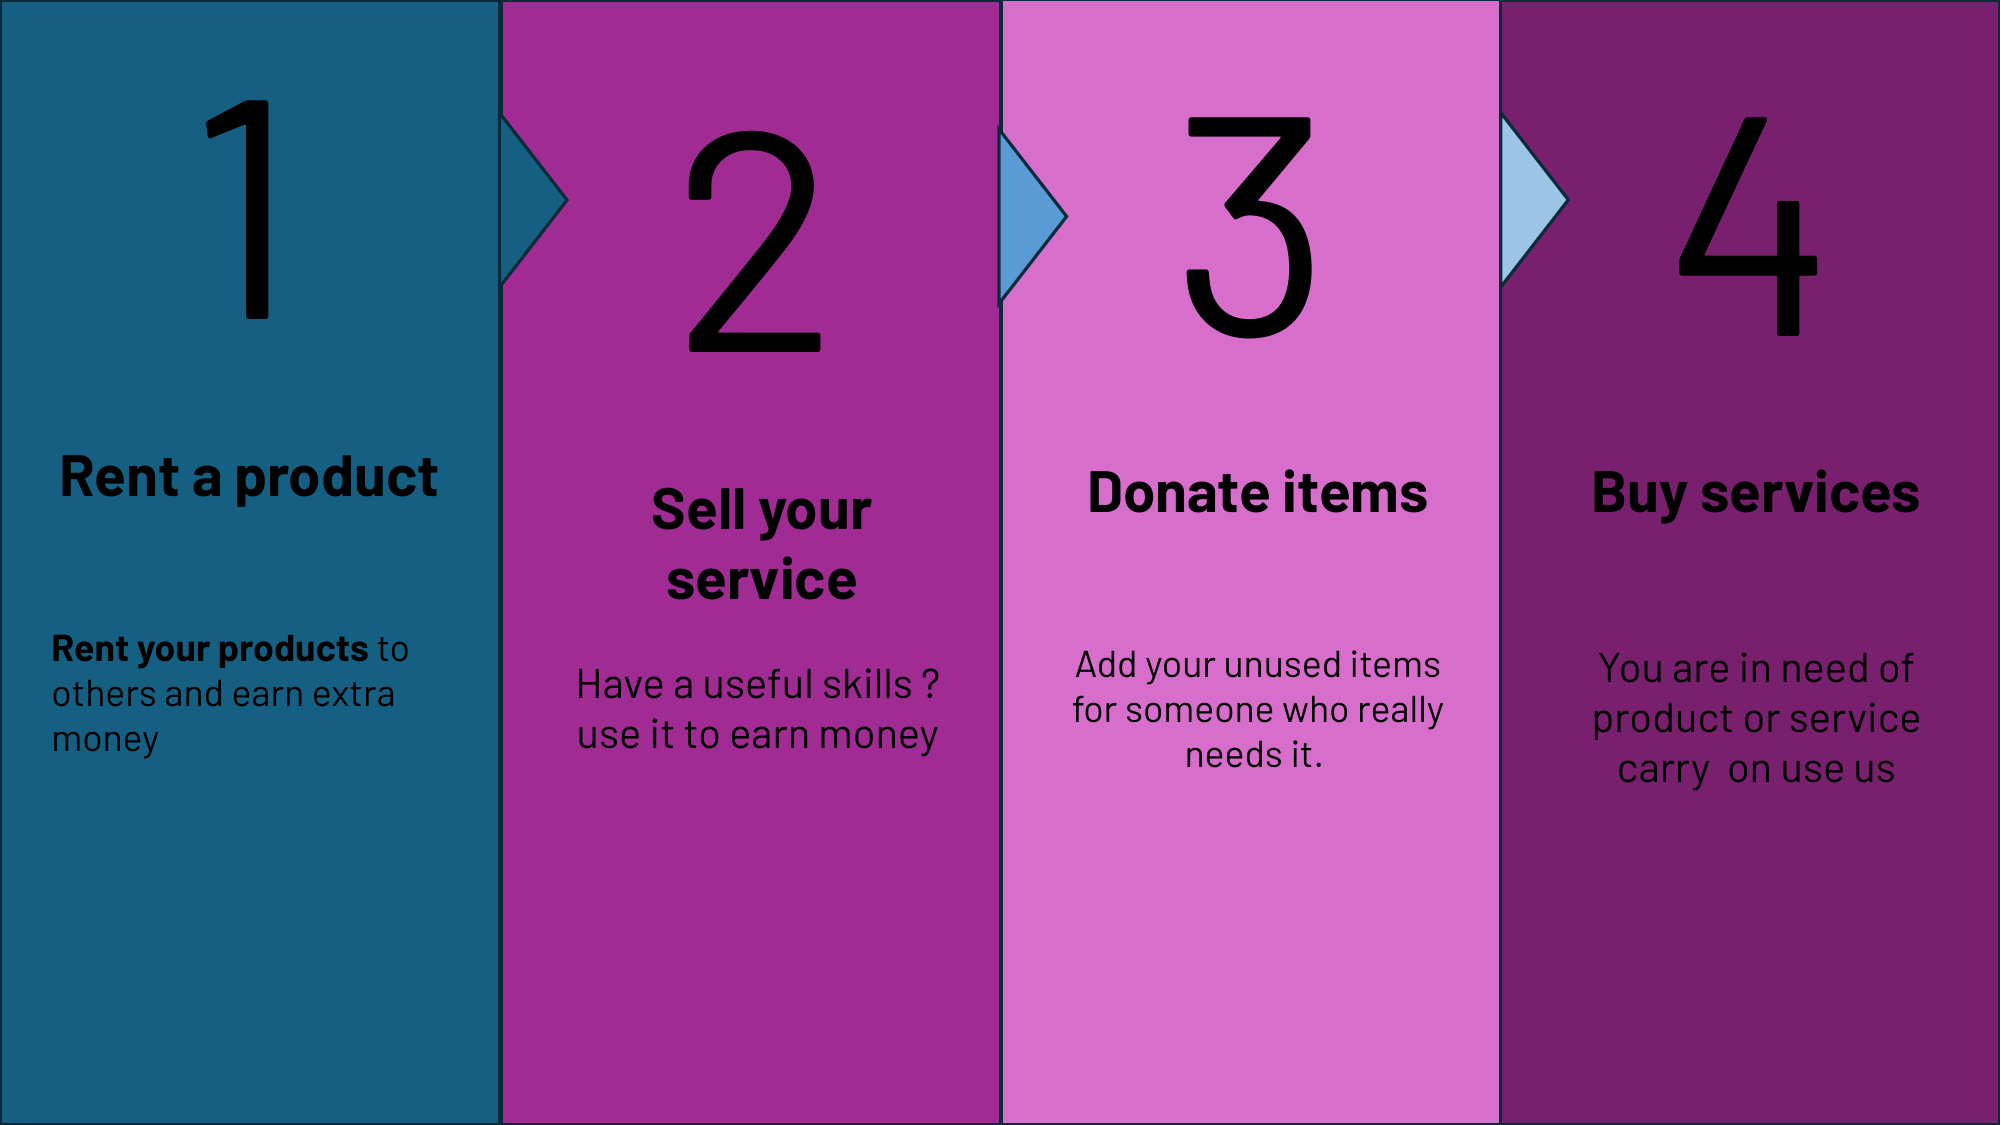

1
Rent a product
Rent your products to others and earn extra money

2
Sell your service
Have a useful skills ?
use it to earn money

4
Buy services
You are in need of product or service carry  on use us

3
Donate items
Add your unused items for someone who really needs it.